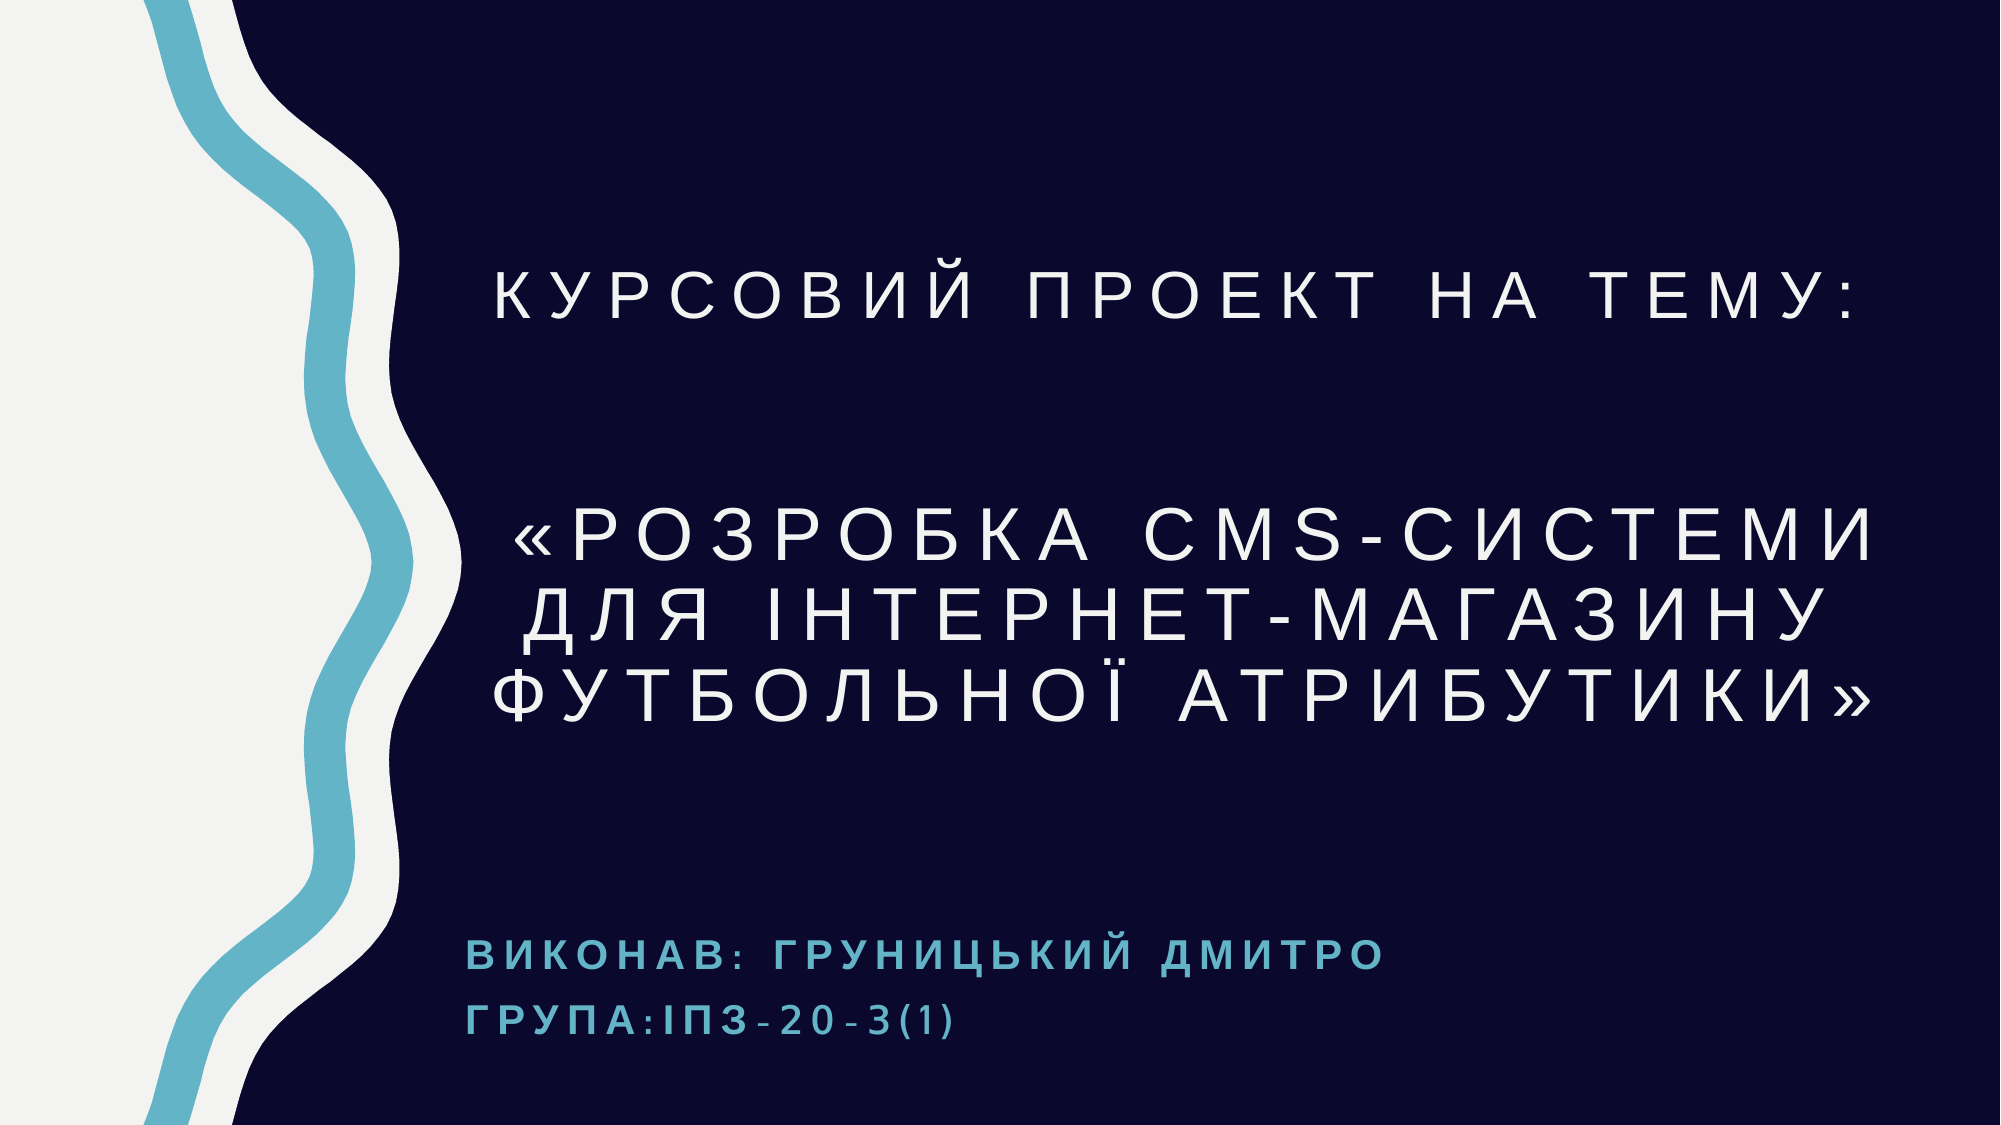

# Курсовий проект на тему: «Розробка СMS-системи для інтернет-магазину футбольної атрибутики»
Виконав: Груницький Дмитро
Група:ІпЗ-20-3(1)